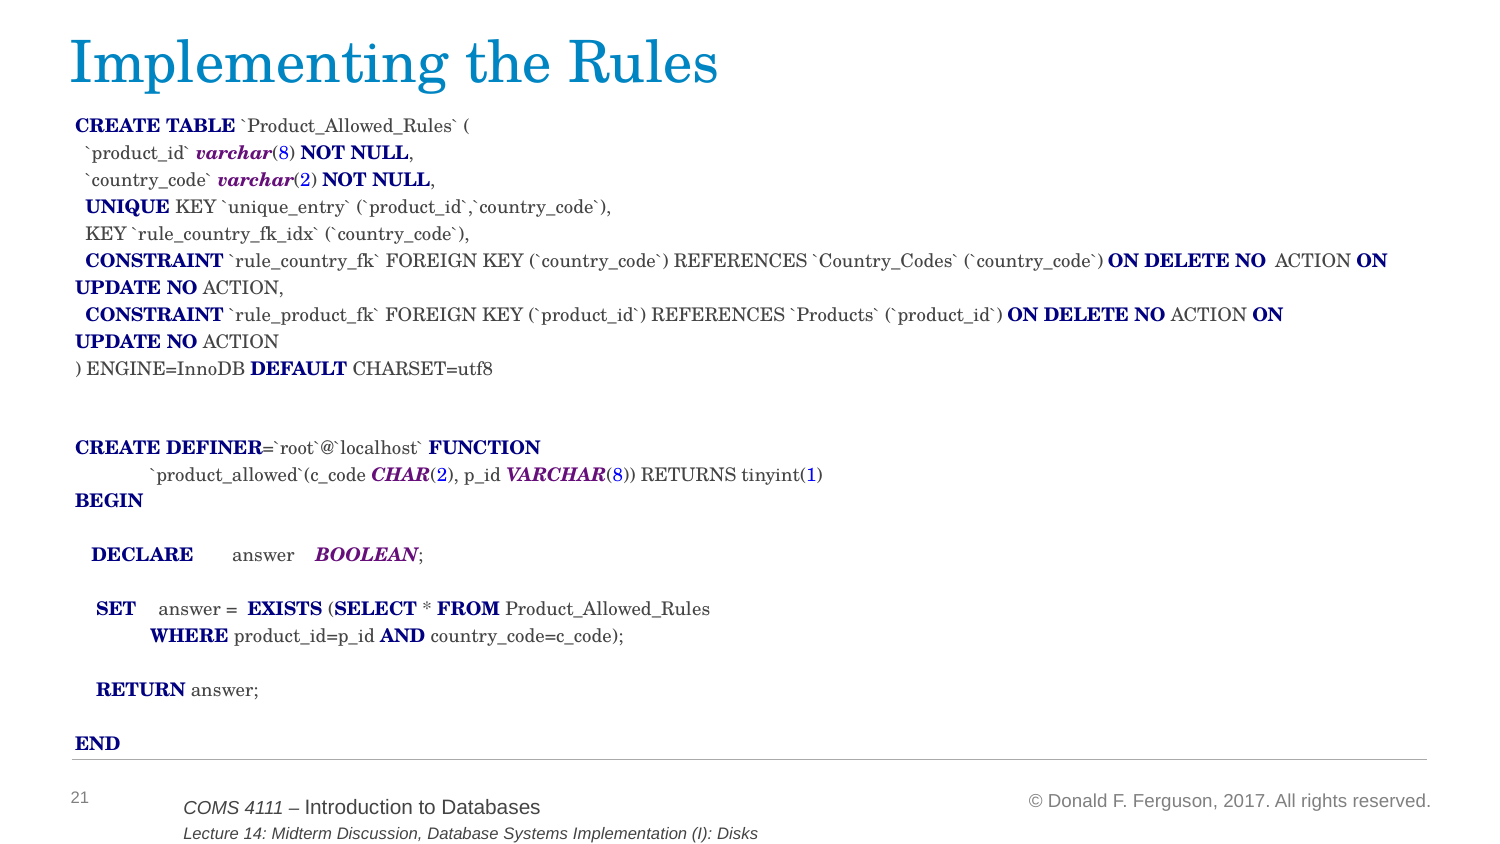

# Implementing the Rules
CREATE TABLE `Product_Allowed_Rules` (
  `product_id` varchar(8) NOT NULL,
  `country_code` varchar(2) NOT NULL,
  UNIQUE KEY `unique_entry` (`product_id`,`country_code`),
  KEY `rule_country_fk_idx` (`country_code`),
  CONSTRAINT `rule_country_fk` FOREIGN KEY (`country_code`) REFERENCES `Country_Codes` (`country_code`) ON DELETE NO 	ACTION ON UPDATE NO ACTION,
  CONSTRAINT `rule_product_fk` FOREIGN KEY (`product_id`) REFERENCES `Products` (`product_id`) ON DELETE NO ACTION ON 	UPDATE NO ACTION
) ENGINE=InnoDB DEFAULT CHARSET=utf8

CREATE DEFINER=`root`@`localhost` FUNCTION
	`product_allowed`(c_code CHAR(2), p_id VARCHAR(8)) RETURNS tinyint(1)
BEGIN
   DECLARE       answer    BOOLEAN;
    SET    answer =  EXISTS (SELECT * FROM Product_Allowed_Rules
	WHERE product_id=p_id AND country_code=c_code);
    RETURN answer;
END